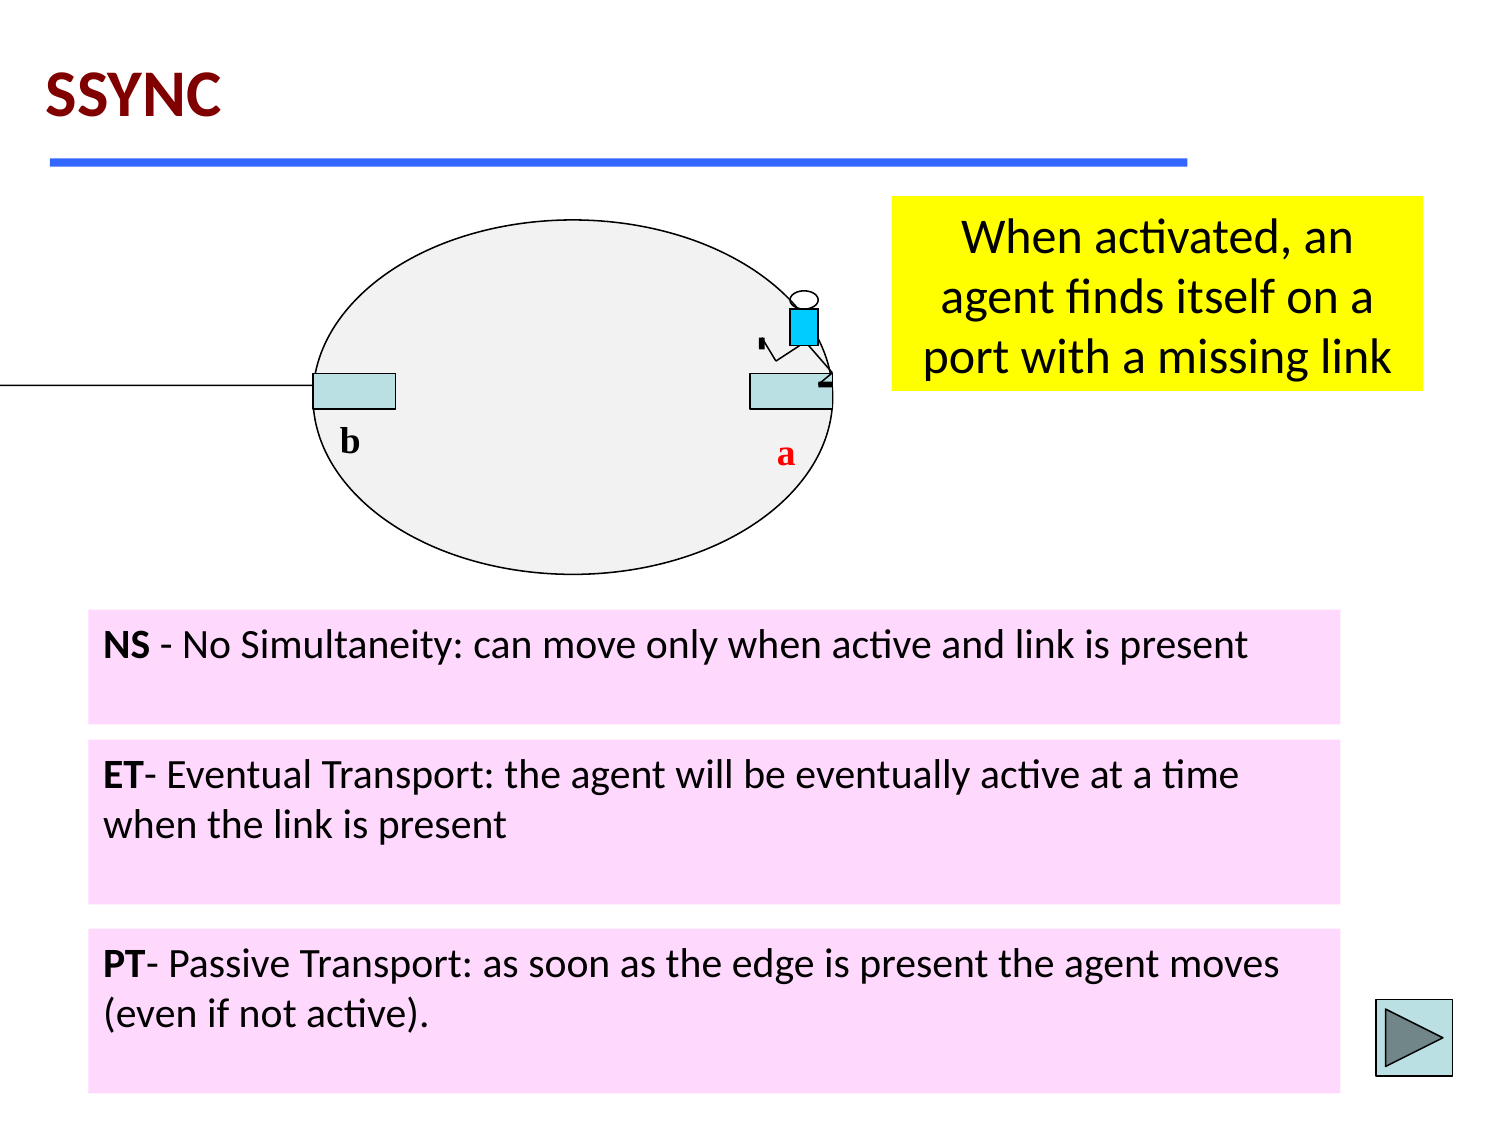

SSYNC

When activated, an agent finds itself on a port with a missing link

b
a
NS - No Simultaneity: can move only when active and link is present

ET- Eventual Transport: the agent will be eventually active at a time when the link is present

PT- Passive Transport: as soon as the edge is present the agent moves (even if not active).

Paola Flocchini - Prague 2018